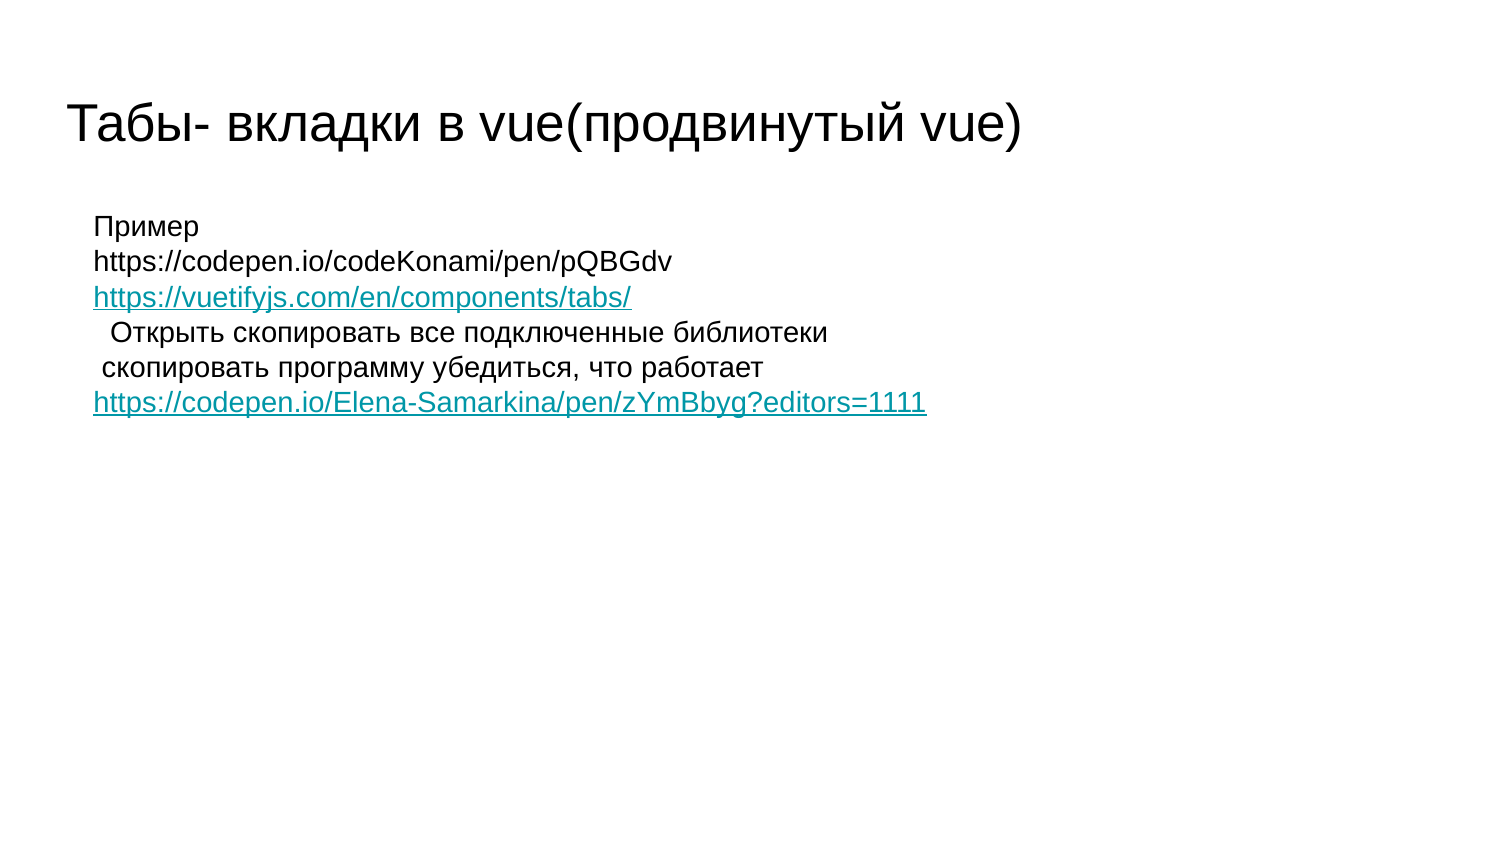

# Табы- вкладки в vue(продвинутый vue)
Пример
https://codepen.io/codeKonami/pen/pQBGdv
https://vuetifyjs.com/en/components/tabs/
  Открыть скопировать все подключенные библиотеки
 скопировать программу убедиться, что работает
https://codepen.io/Elena-Samarkina/pen/zYmBbyg?editors=1111